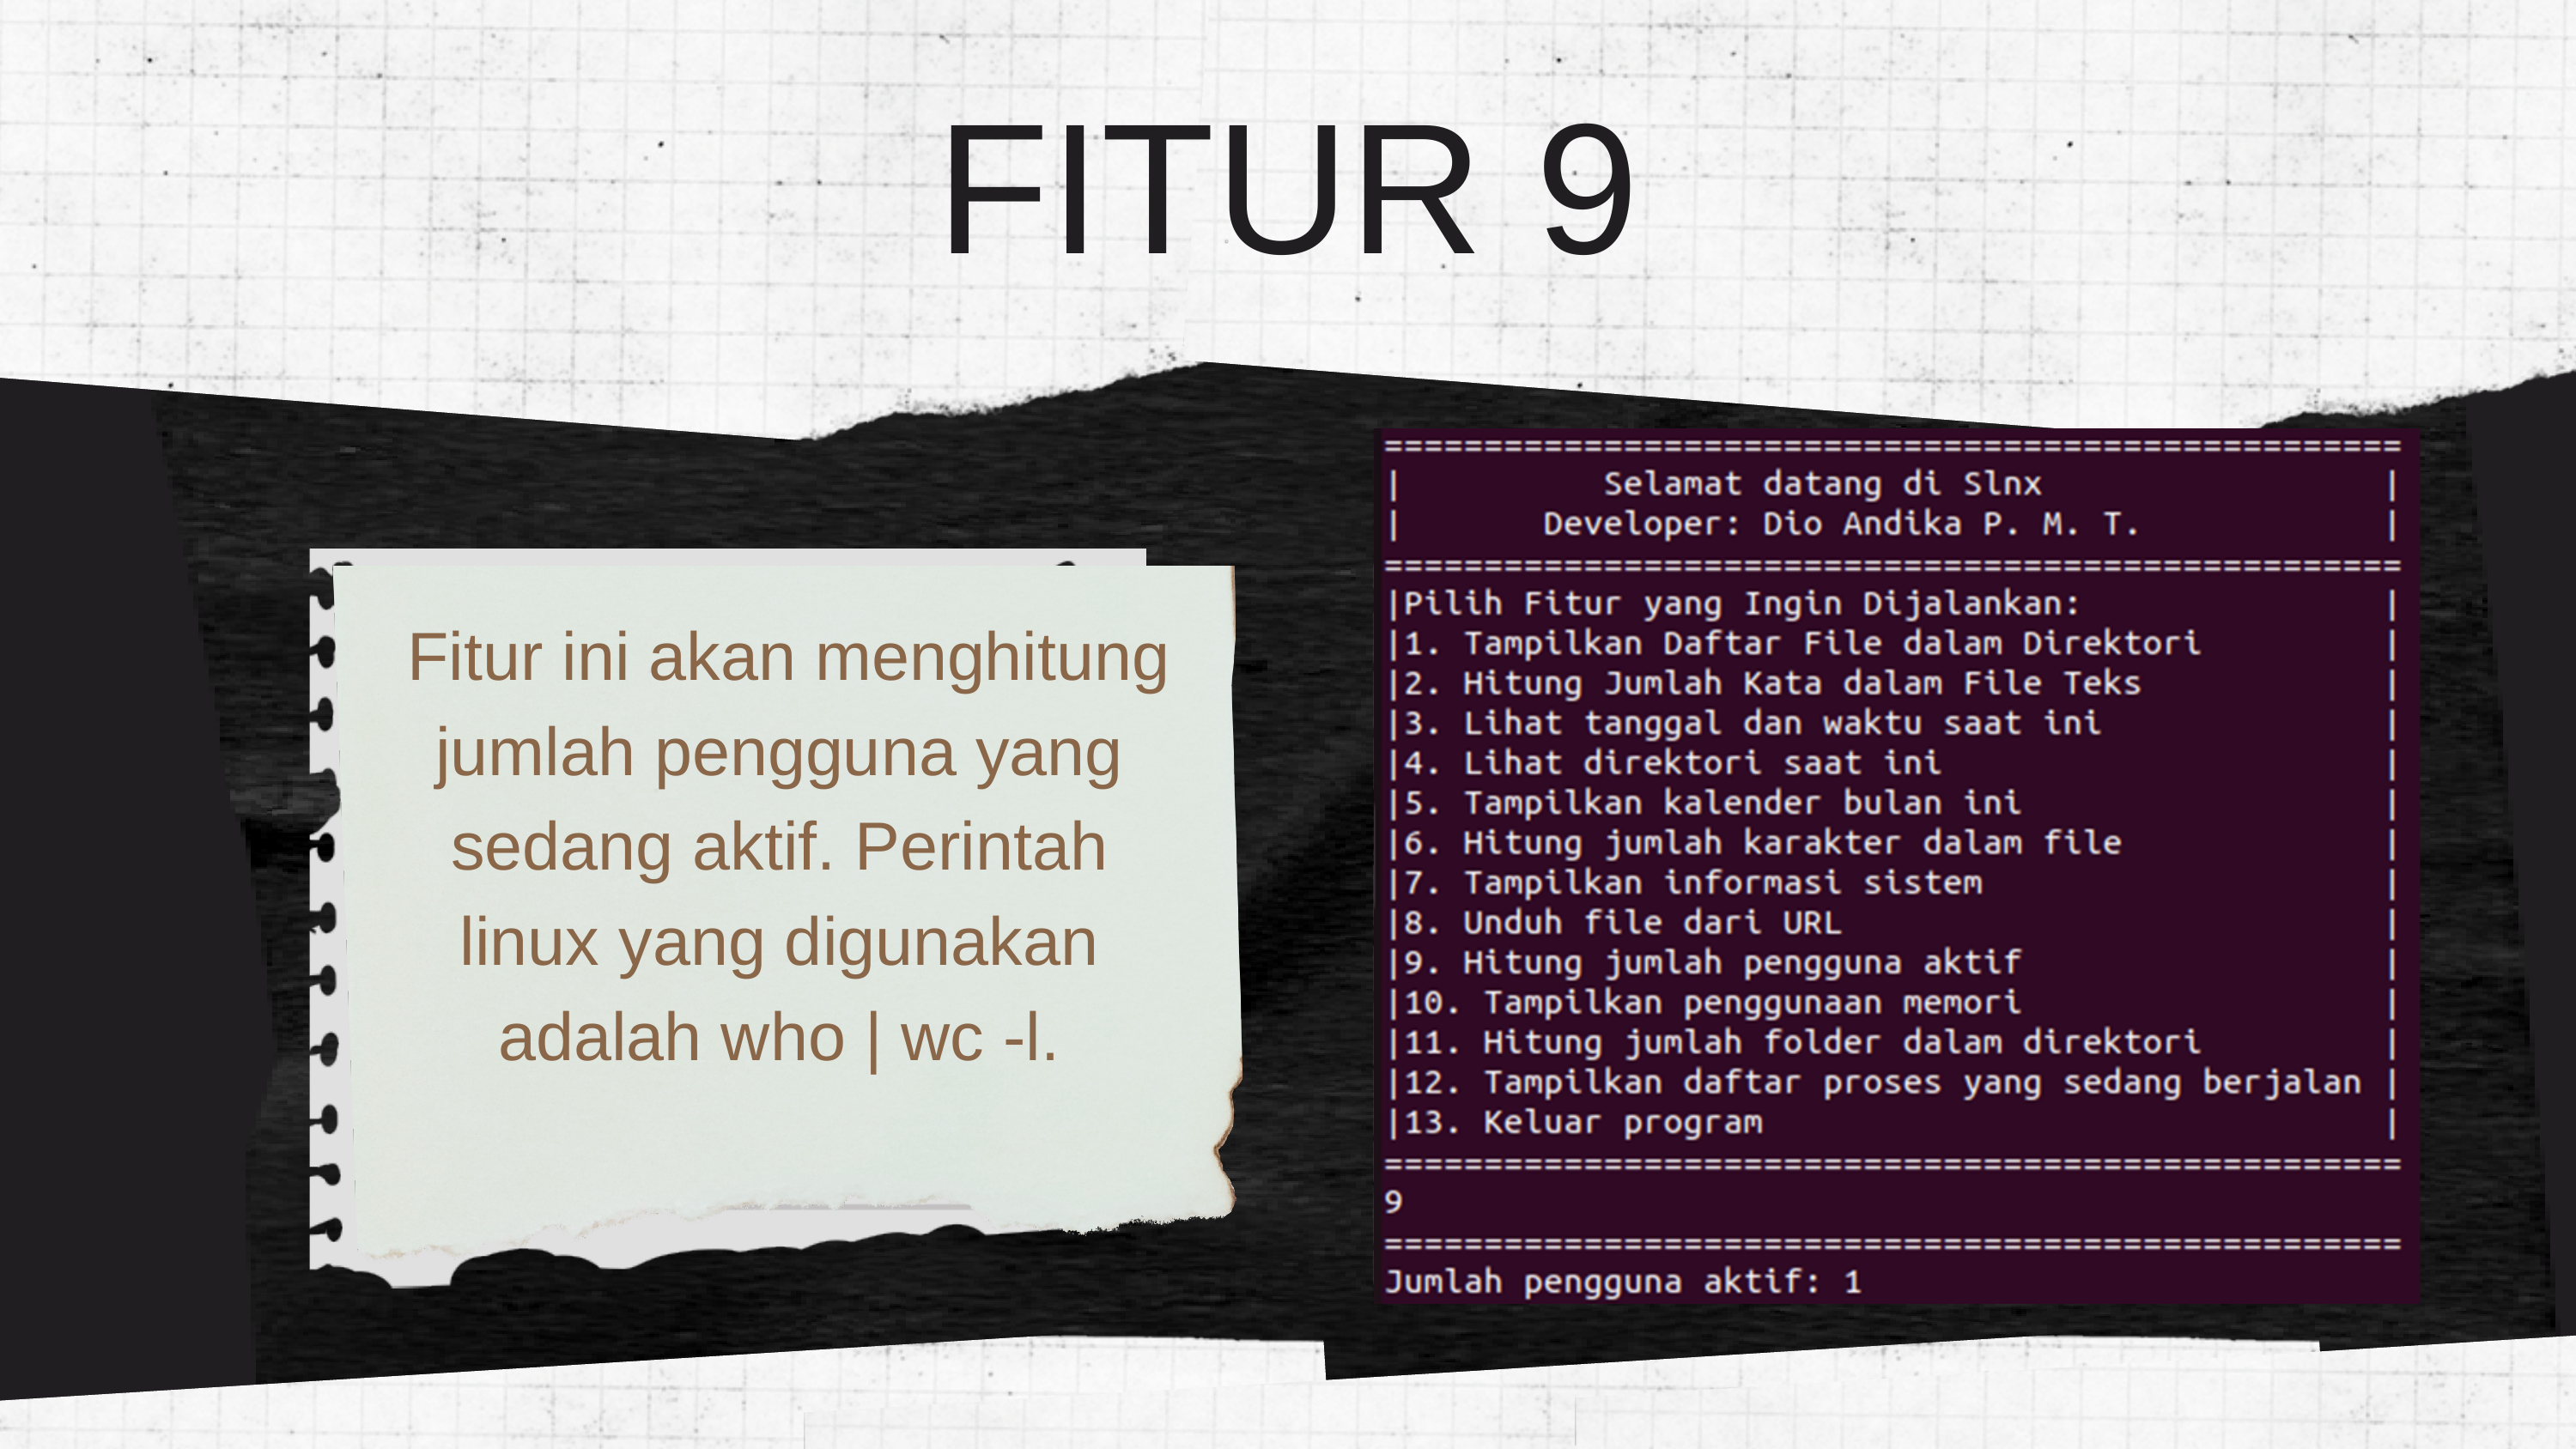

FITUR 9

 Fitur ini akan menghitung jumlah pengguna yang sedang aktif. Perintah linux yang digunakan adalah who | wc -l.